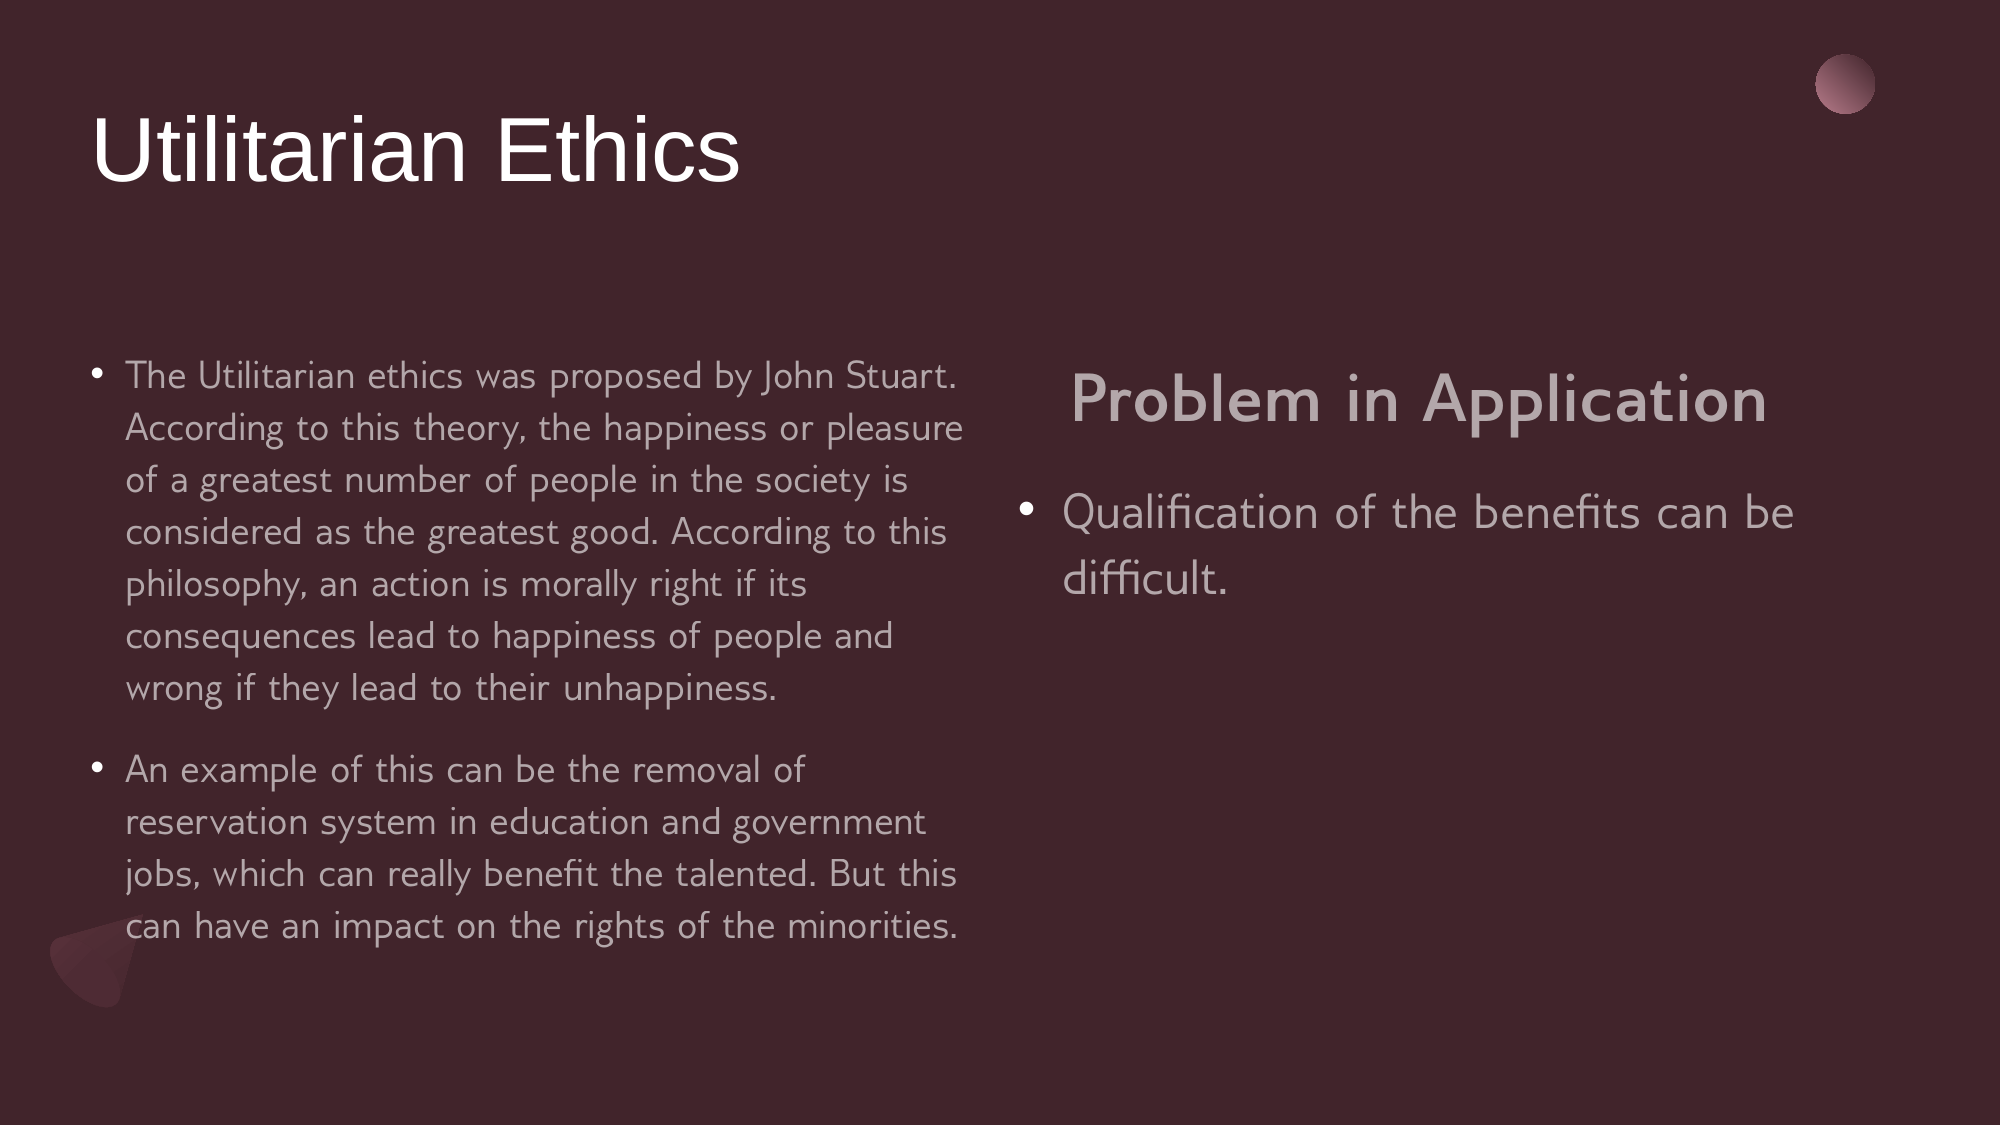

# Utilitarian Ethics
The Utilitarian ethics was proposed by John Stuart. According to this theory, the happiness or pleasure of a greatest number of people in the society is considered as the greatest good. According to this philosophy, an action is morally right if its consequences lead to happiness of people and wrong if they lead to their unhappiness.
An example of this can be the removal of reservation system in education and government jobs, which can really benefit the talented. But this can have an impact on the rights of the minorities.
   Problem in Application
Qualification of the benefits can be difficult.